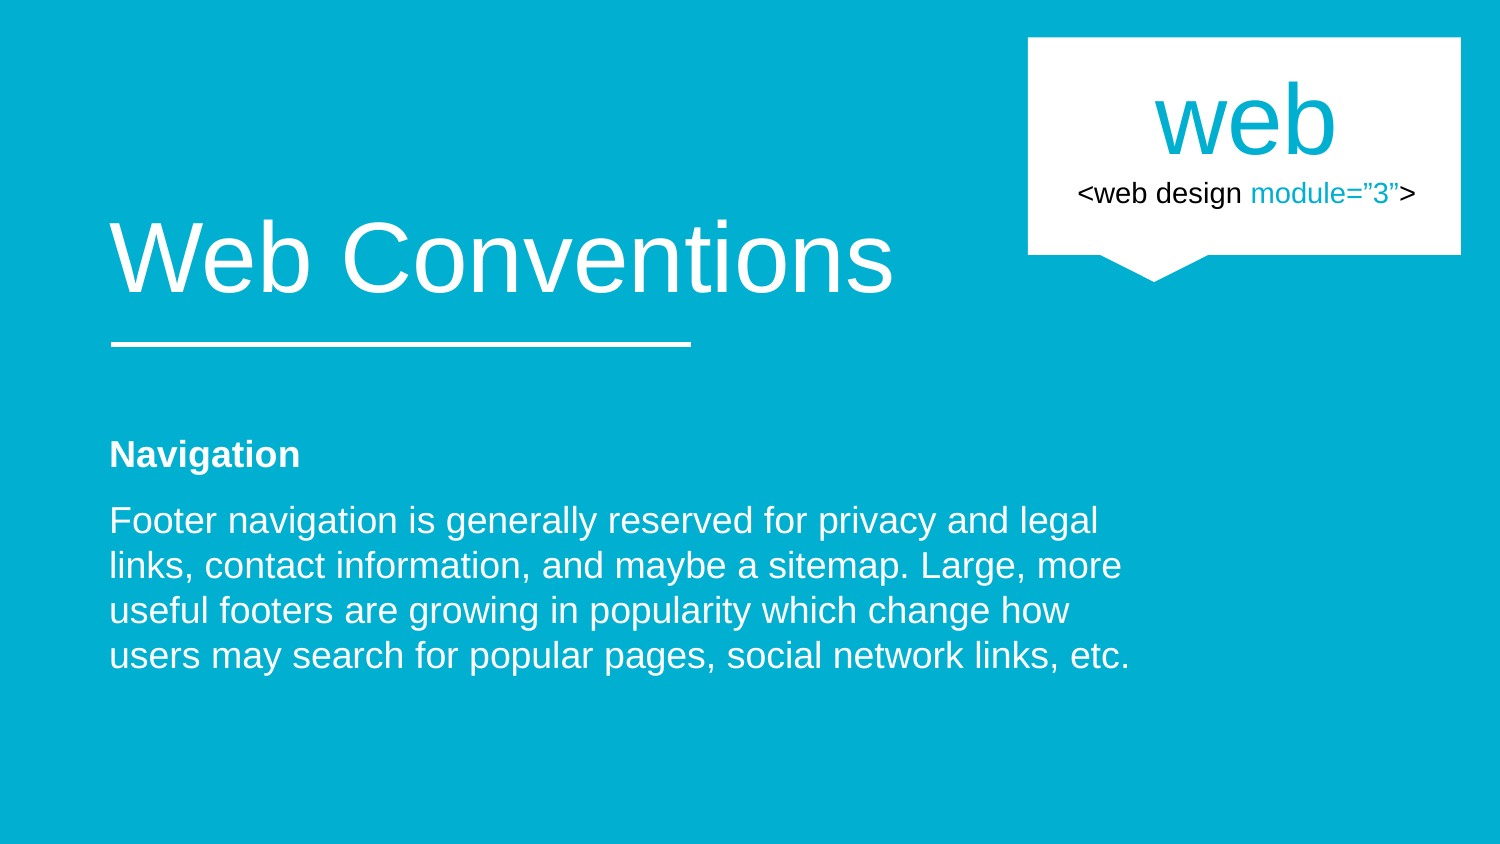

web
<web design module=”3”>
Web Conventions
Navigation
Footer navigation is generally reserved for privacy and legal links, contact information, and maybe a sitemap. Large, more useful footers are growing in popularity which change how users may search for popular pages, social network links, etc.